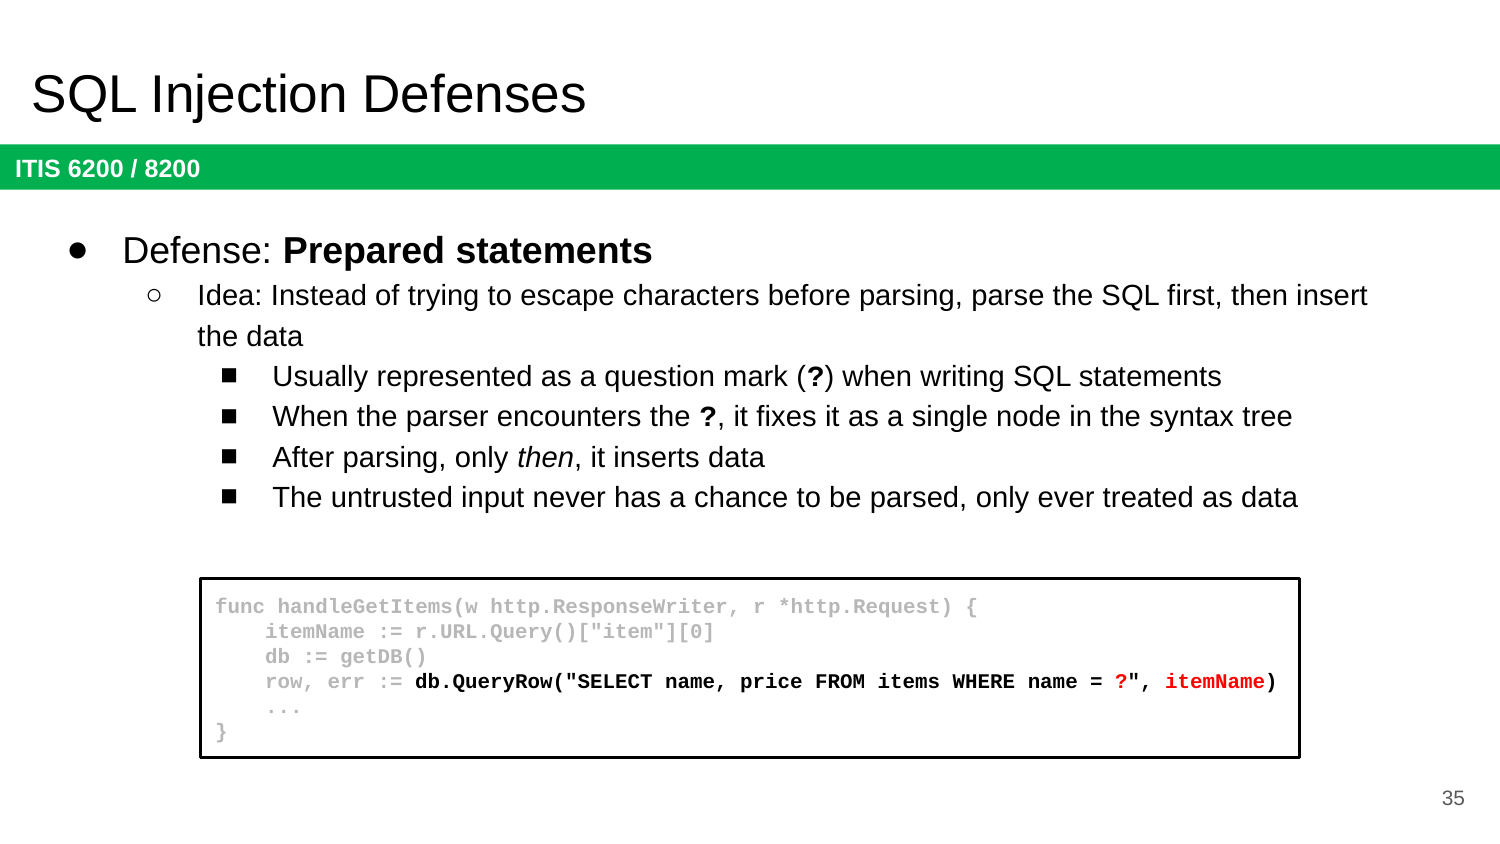

# SQL Injection Defenses
Defense: Prepared statements
Idea: Instead of trying to escape characters before parsing, parse the SQL first, then insert the data
Usually represented as a question mark (?) when writing SQL statements
When the parser encounters the ?, it fixes it as a single node in the syntax tree
After parsing, only then, it inserts data
The untrusted input never has a chance to be parsed, only ever treated as data
func handleGetItems(w http.ResponseWriter, r *http.Request) {
    itemName := r.URL.Query()["item"][0]
    db := getDB()
    row, err := db.QueryRow("SELECT name, price FROM items WHERE name = ?", itemName)
    ...
}
35